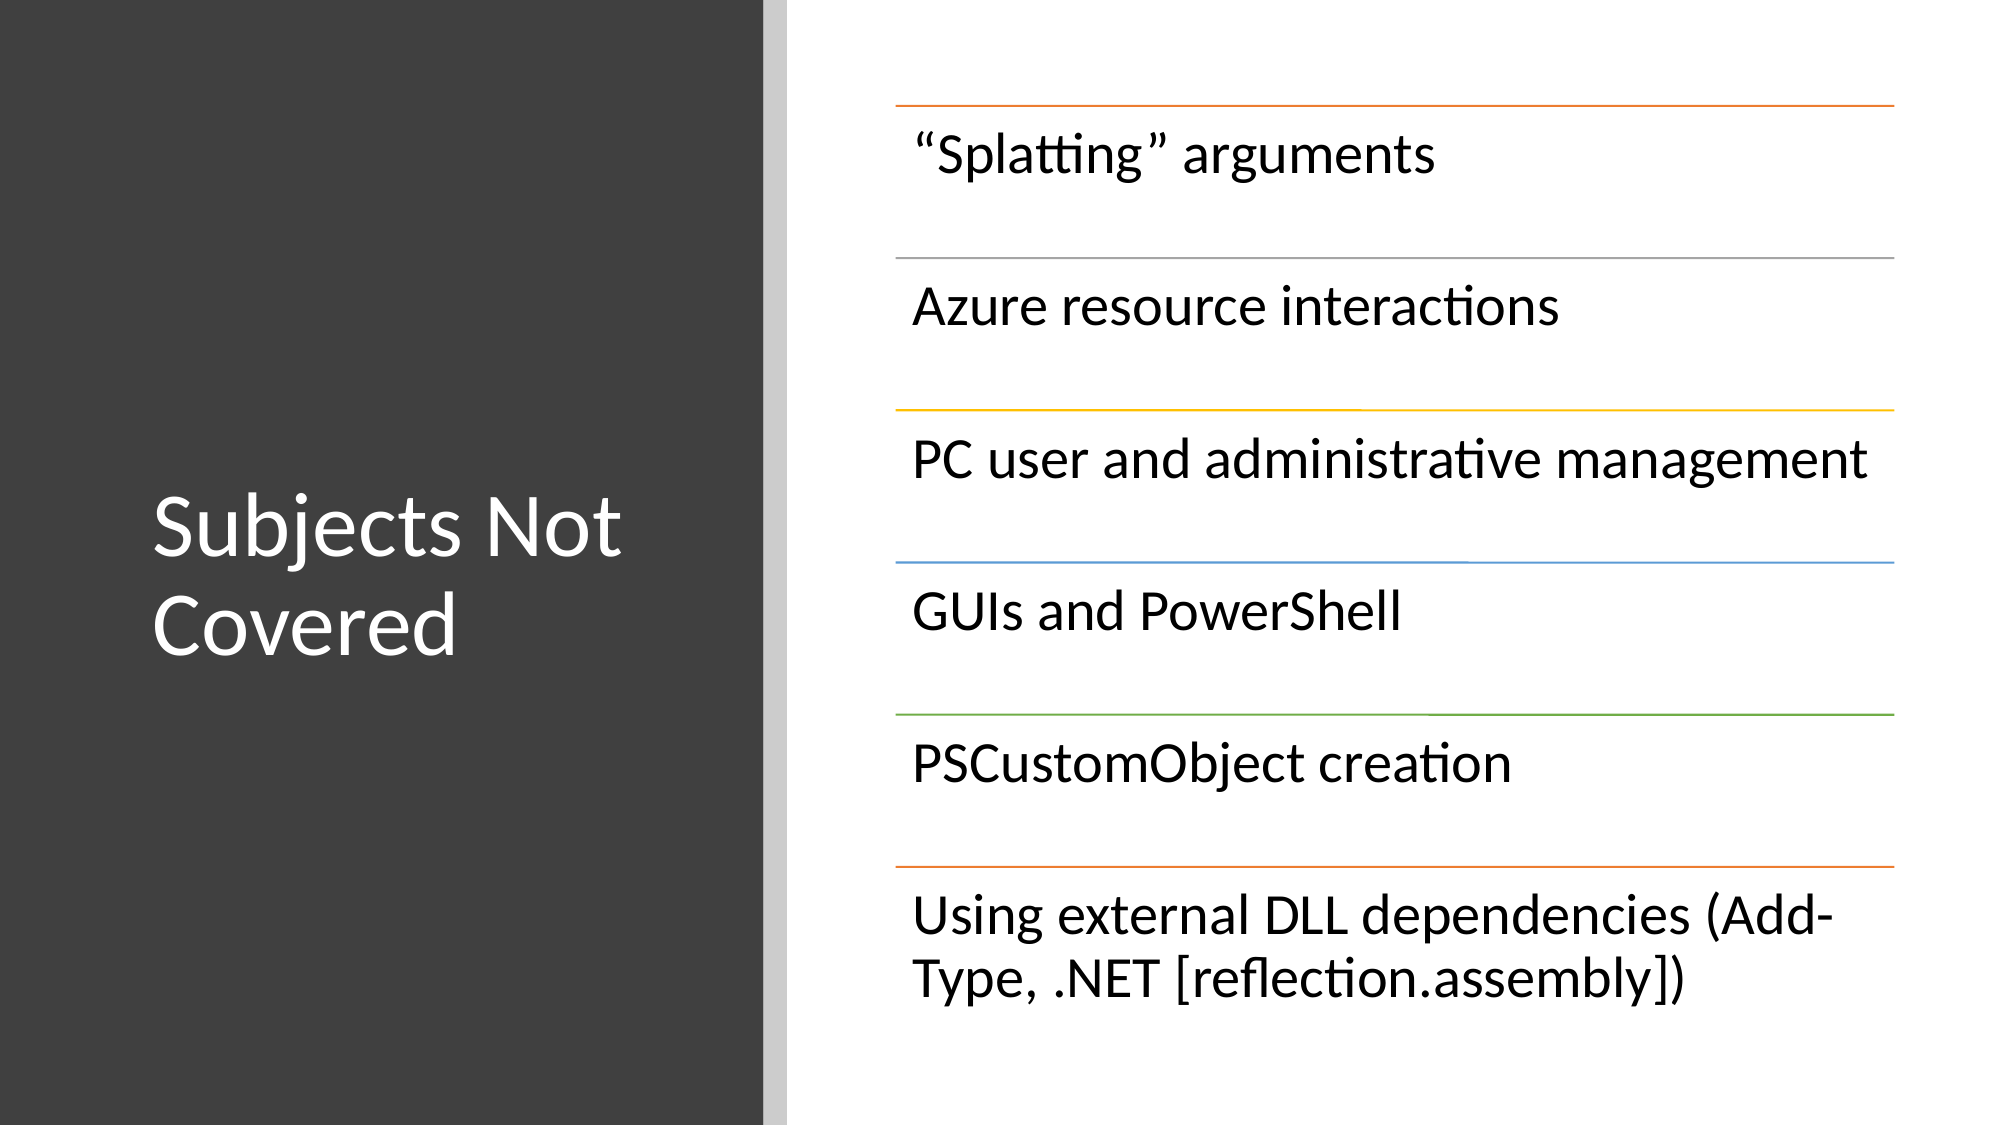

“Splatting” arguments
Azure resource interactions
PC user and administrative management
GUIs and PowerShell
PSCustomObject creation
Using external DLL dependencies (Add-Type, .NET [reflection.assembly])
# Subjects Not Covered